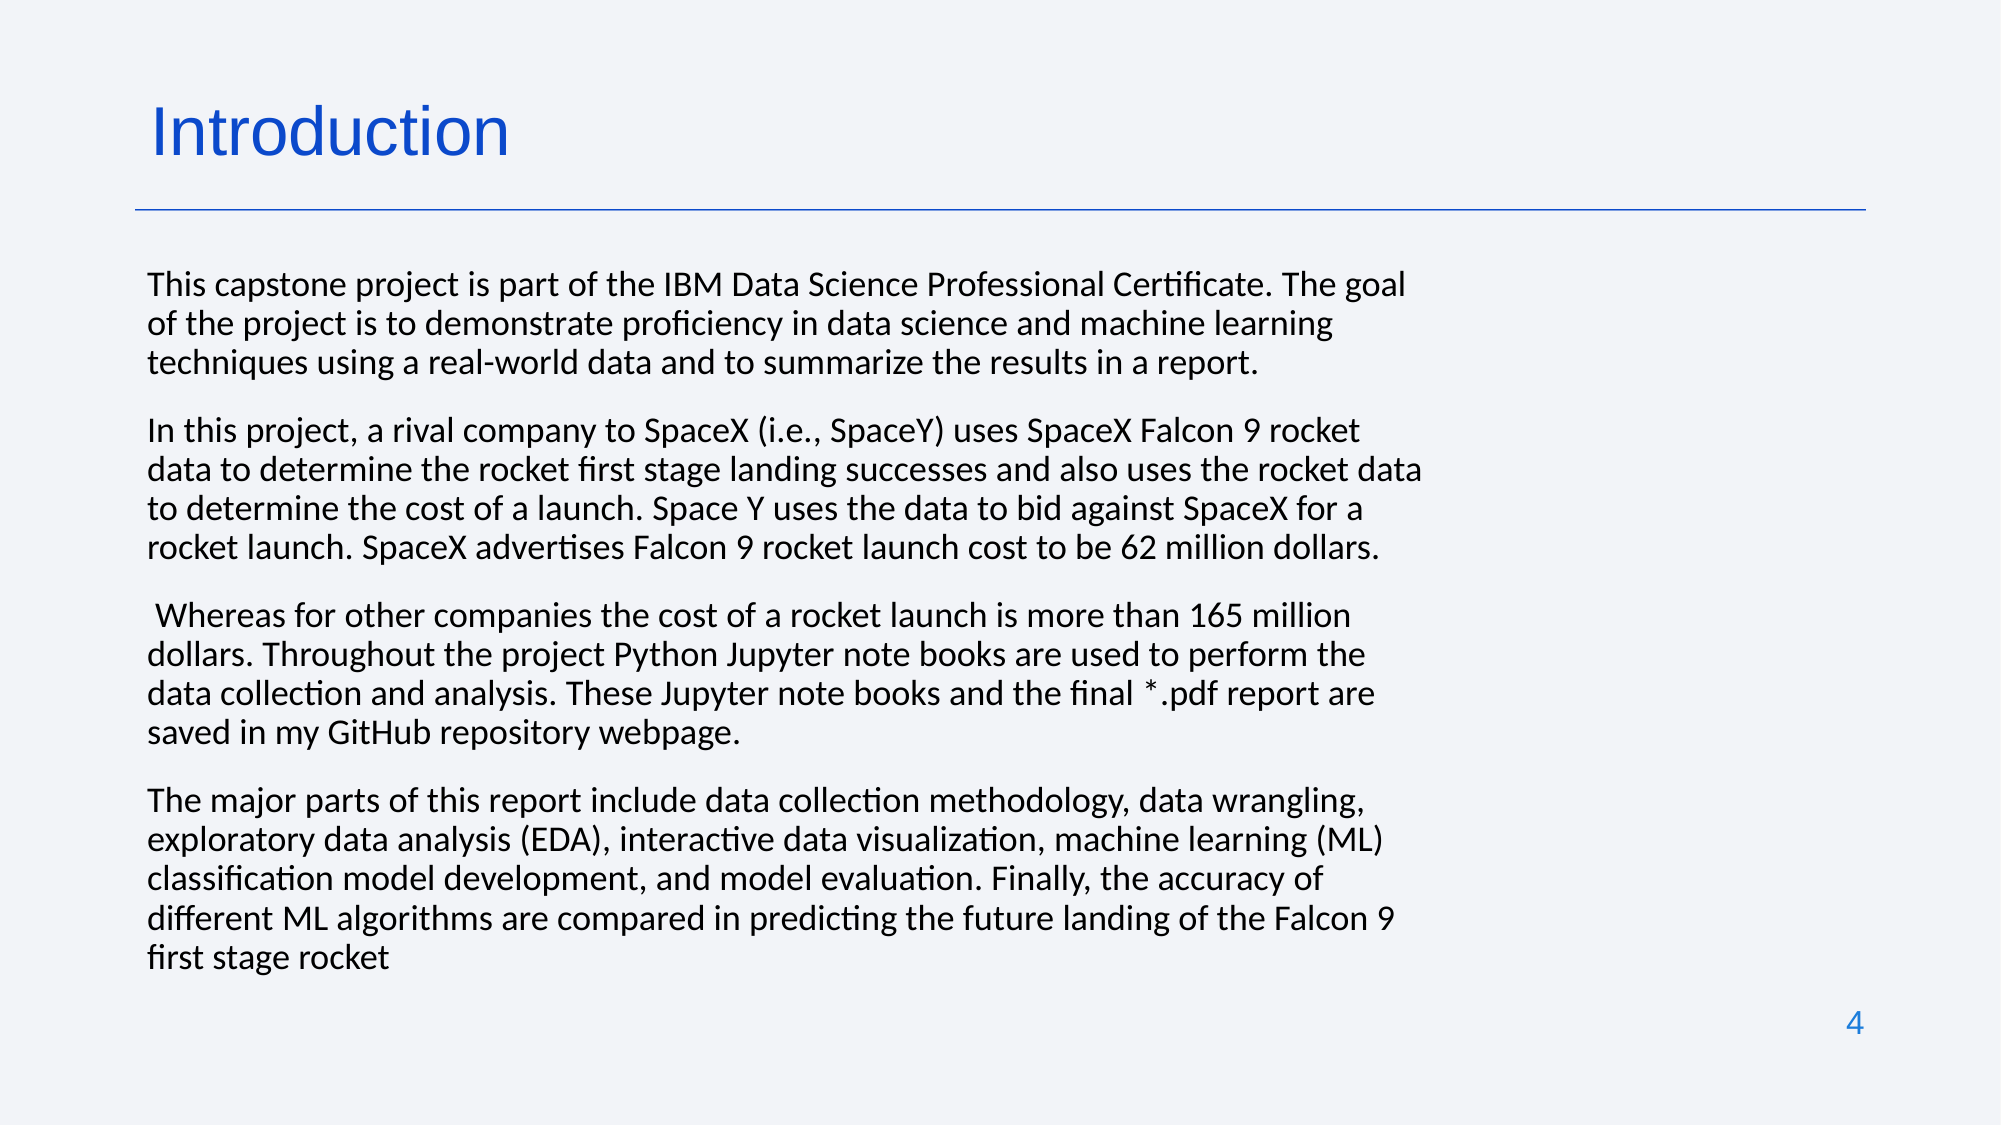

Introduction
This capstone project is part of the IBM Data Science Professional Certificate. The goal of the project is to demonstrate proficiency in data science and machine learning techniques using a real-world data and to summarize the results in a report.
In this project, a rival company to SpaceX (i.e., SpaceY) uses SpaceX Falcon 9 rocket data to determine the rocket first stage landing successes and also uses the rocket data to determine the cost of a launch. Space Y uses the data to bid against SpaceX for a rocket launch. SpaceX advertises Falcon 9 rocket launch cost to be 62 million dollars.
 Whereas for other companies the cost of a rocket launch is more than 165 million dollars. Throughout the project Python Jupyter note books are used to perform the data collection and analysis. These Jupyter note books and the final *.pdf report are saved in my GitHub repository webpage.
The major parts of this report include data collection methodology, data wrangling, exploratory data analysis (EDA), interactive data visualization, machine learning (ML) classification model development, and model evaluation. Finally, the accuracy of different ML algorithms are compared in predicting the future landing of the Falcon 9 first stage rocket
4